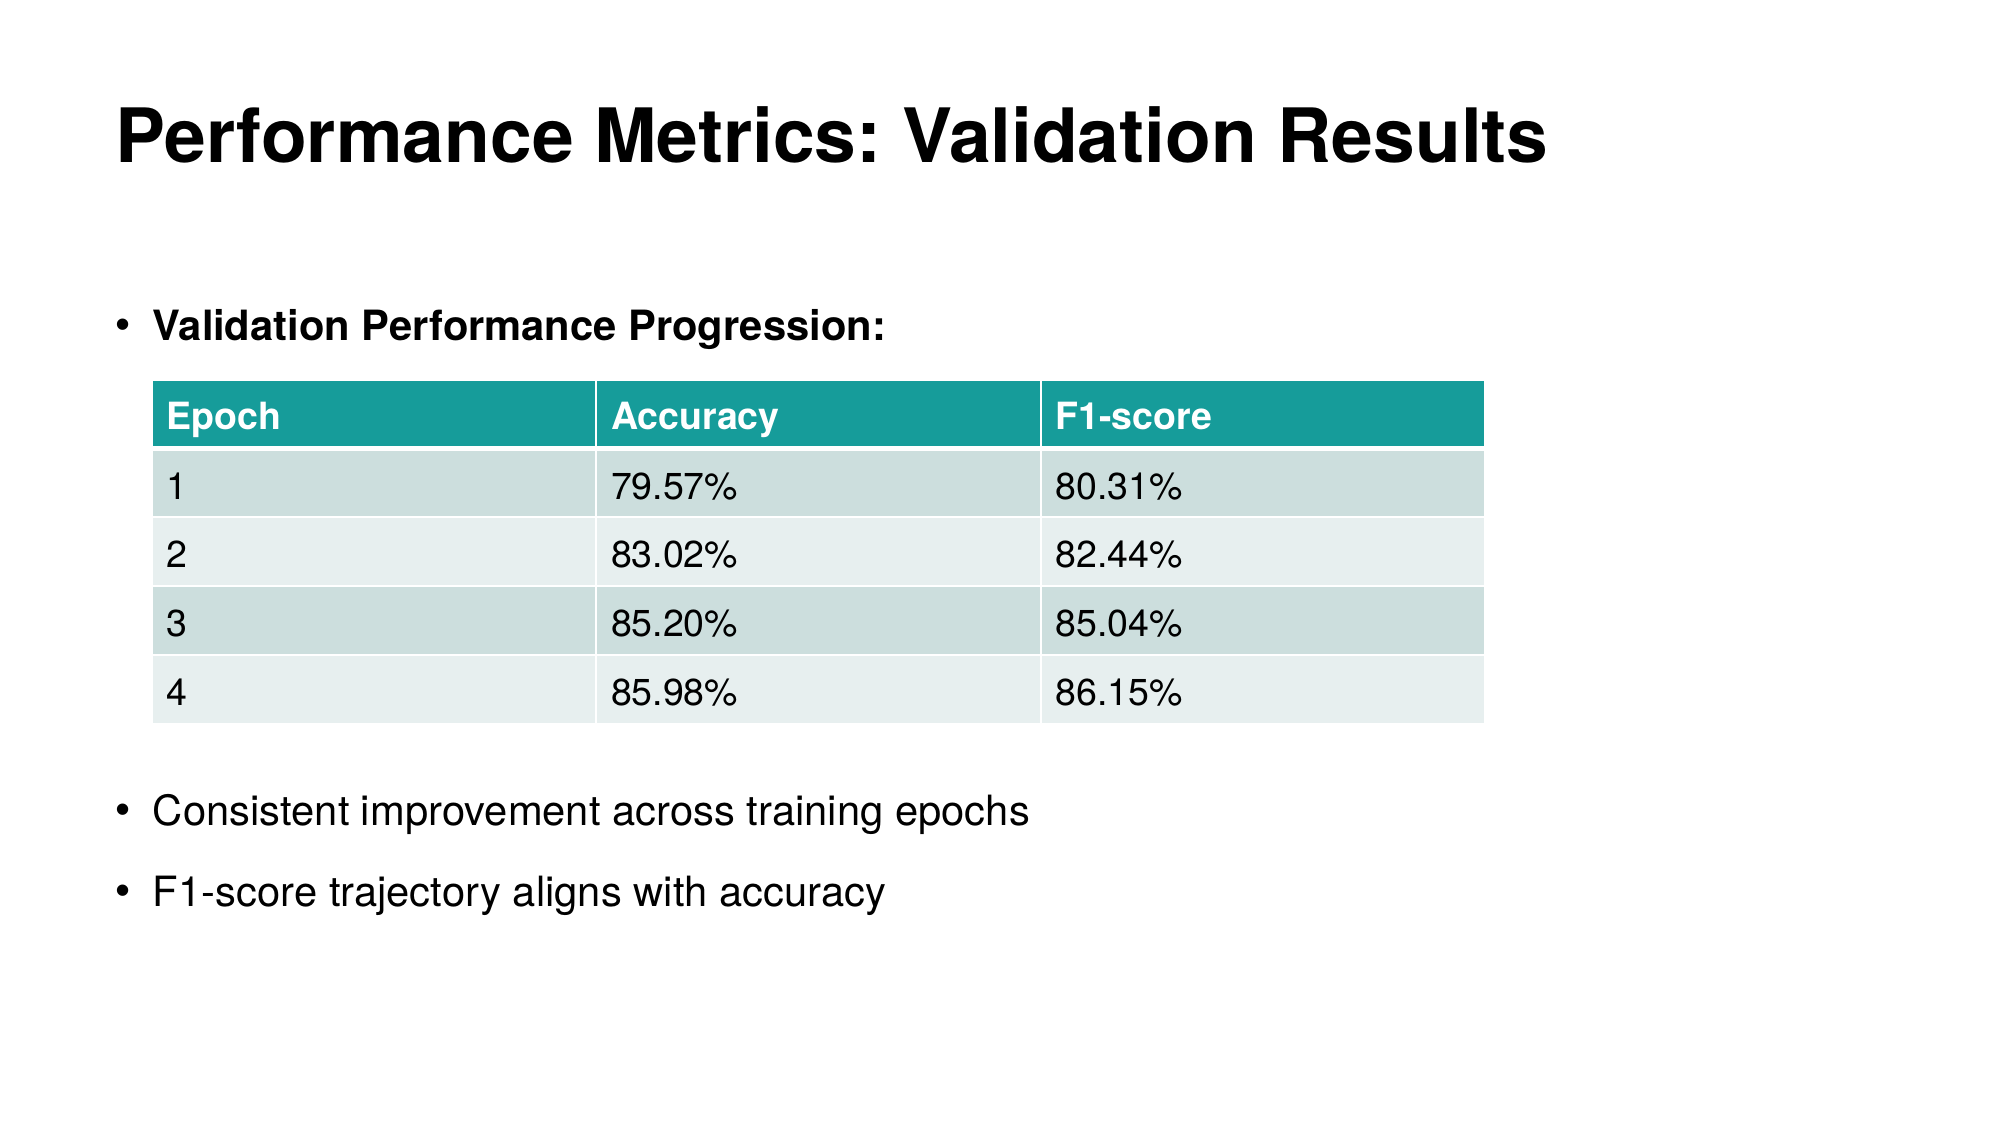

# Performance Metrics: Validation Results
Validation Performance Progression:

Consistent improvement across training epochs
F1-score trajectory aligns with accuracy

| Epoch | Accuracy | F1-score |
| --- | --- | --- |
| 1 | 79.57% | 80.31% |
| 2 | 83.02% | 82.44% |
| 3 | 85.20% | 85.04% |
| 4 | 85.98% | 86.15% |